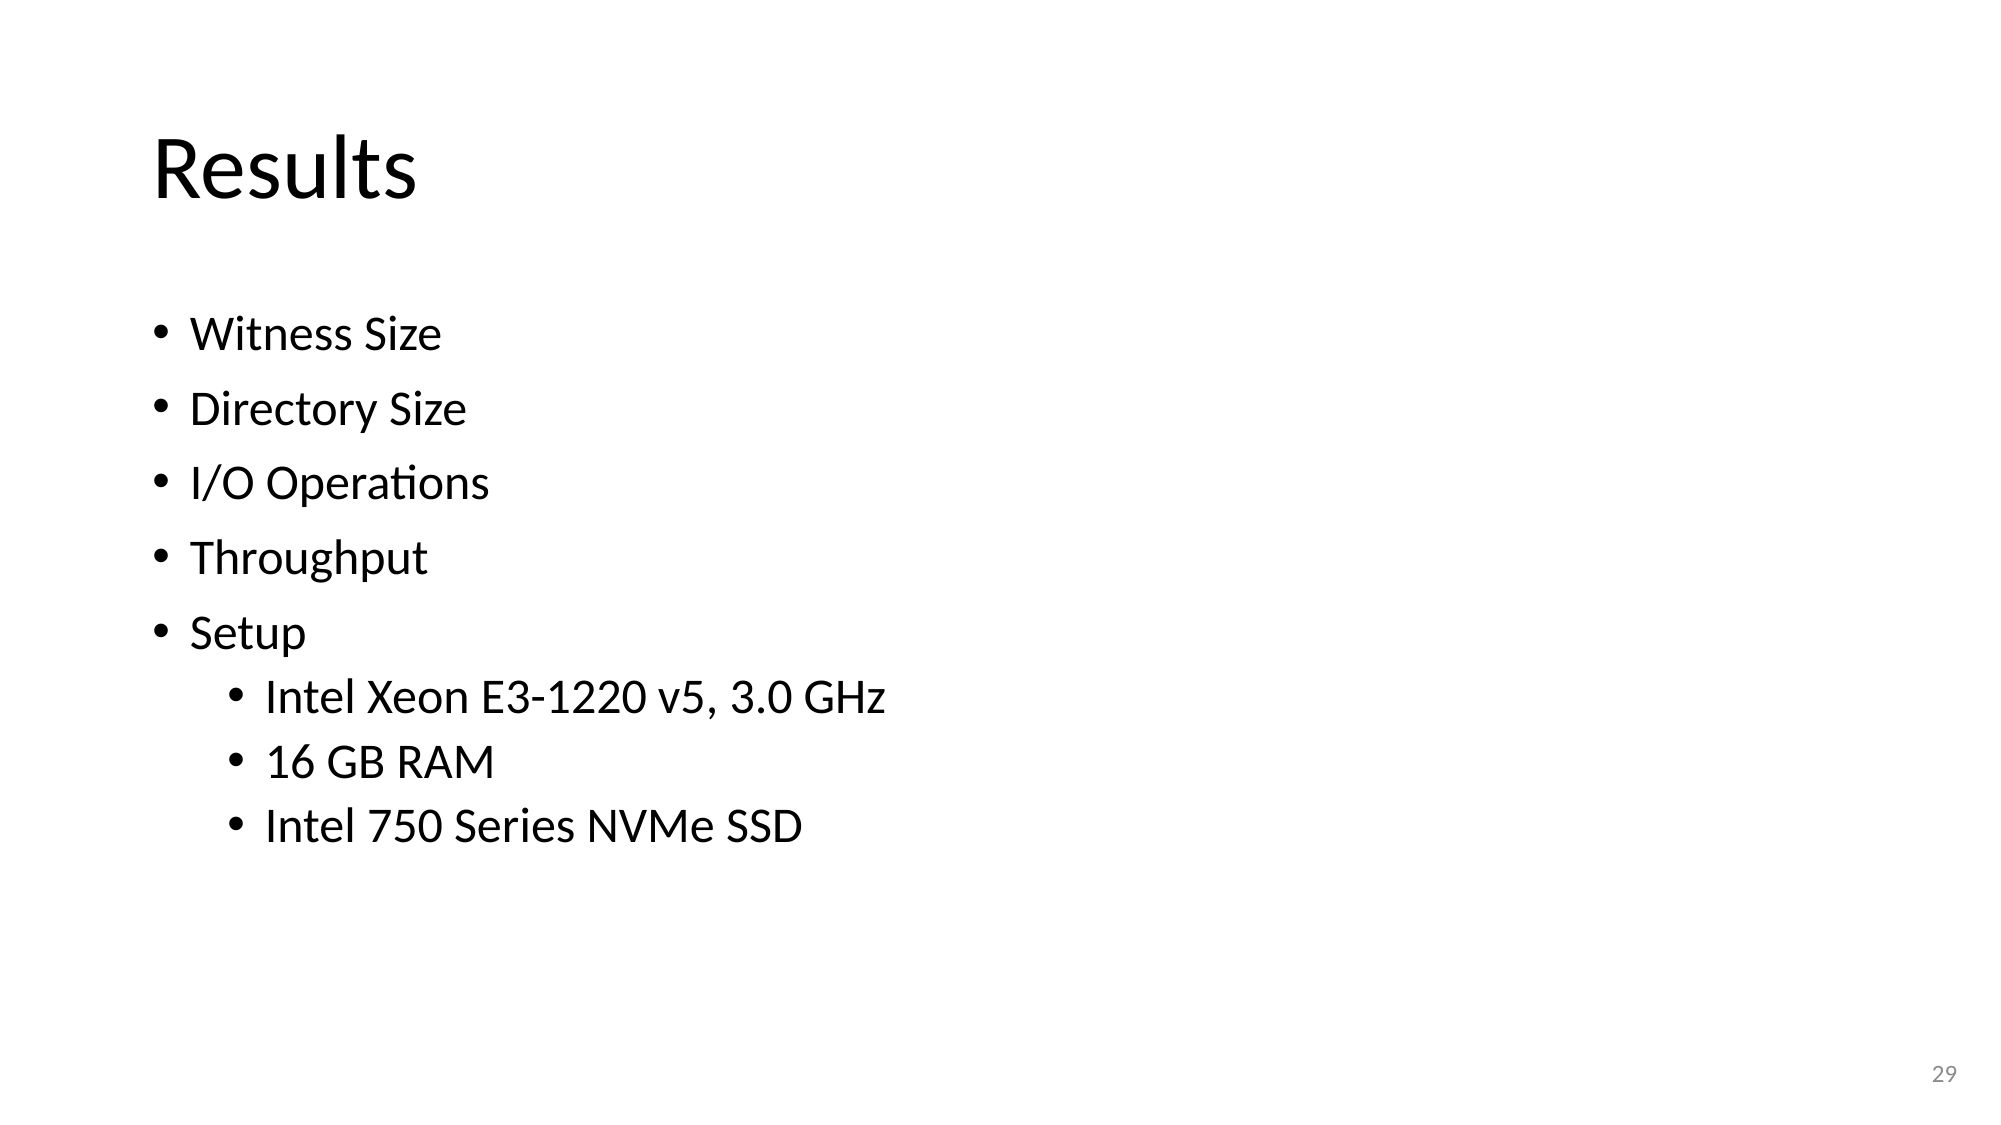

# Results
Witness Size
Directory Size
I/O Operations
Throughput
Setup
Intel Xeon E3-1220 v5, 3.0 GHz
16 GB RAM
Intel 750 Series NVMe SSD

29